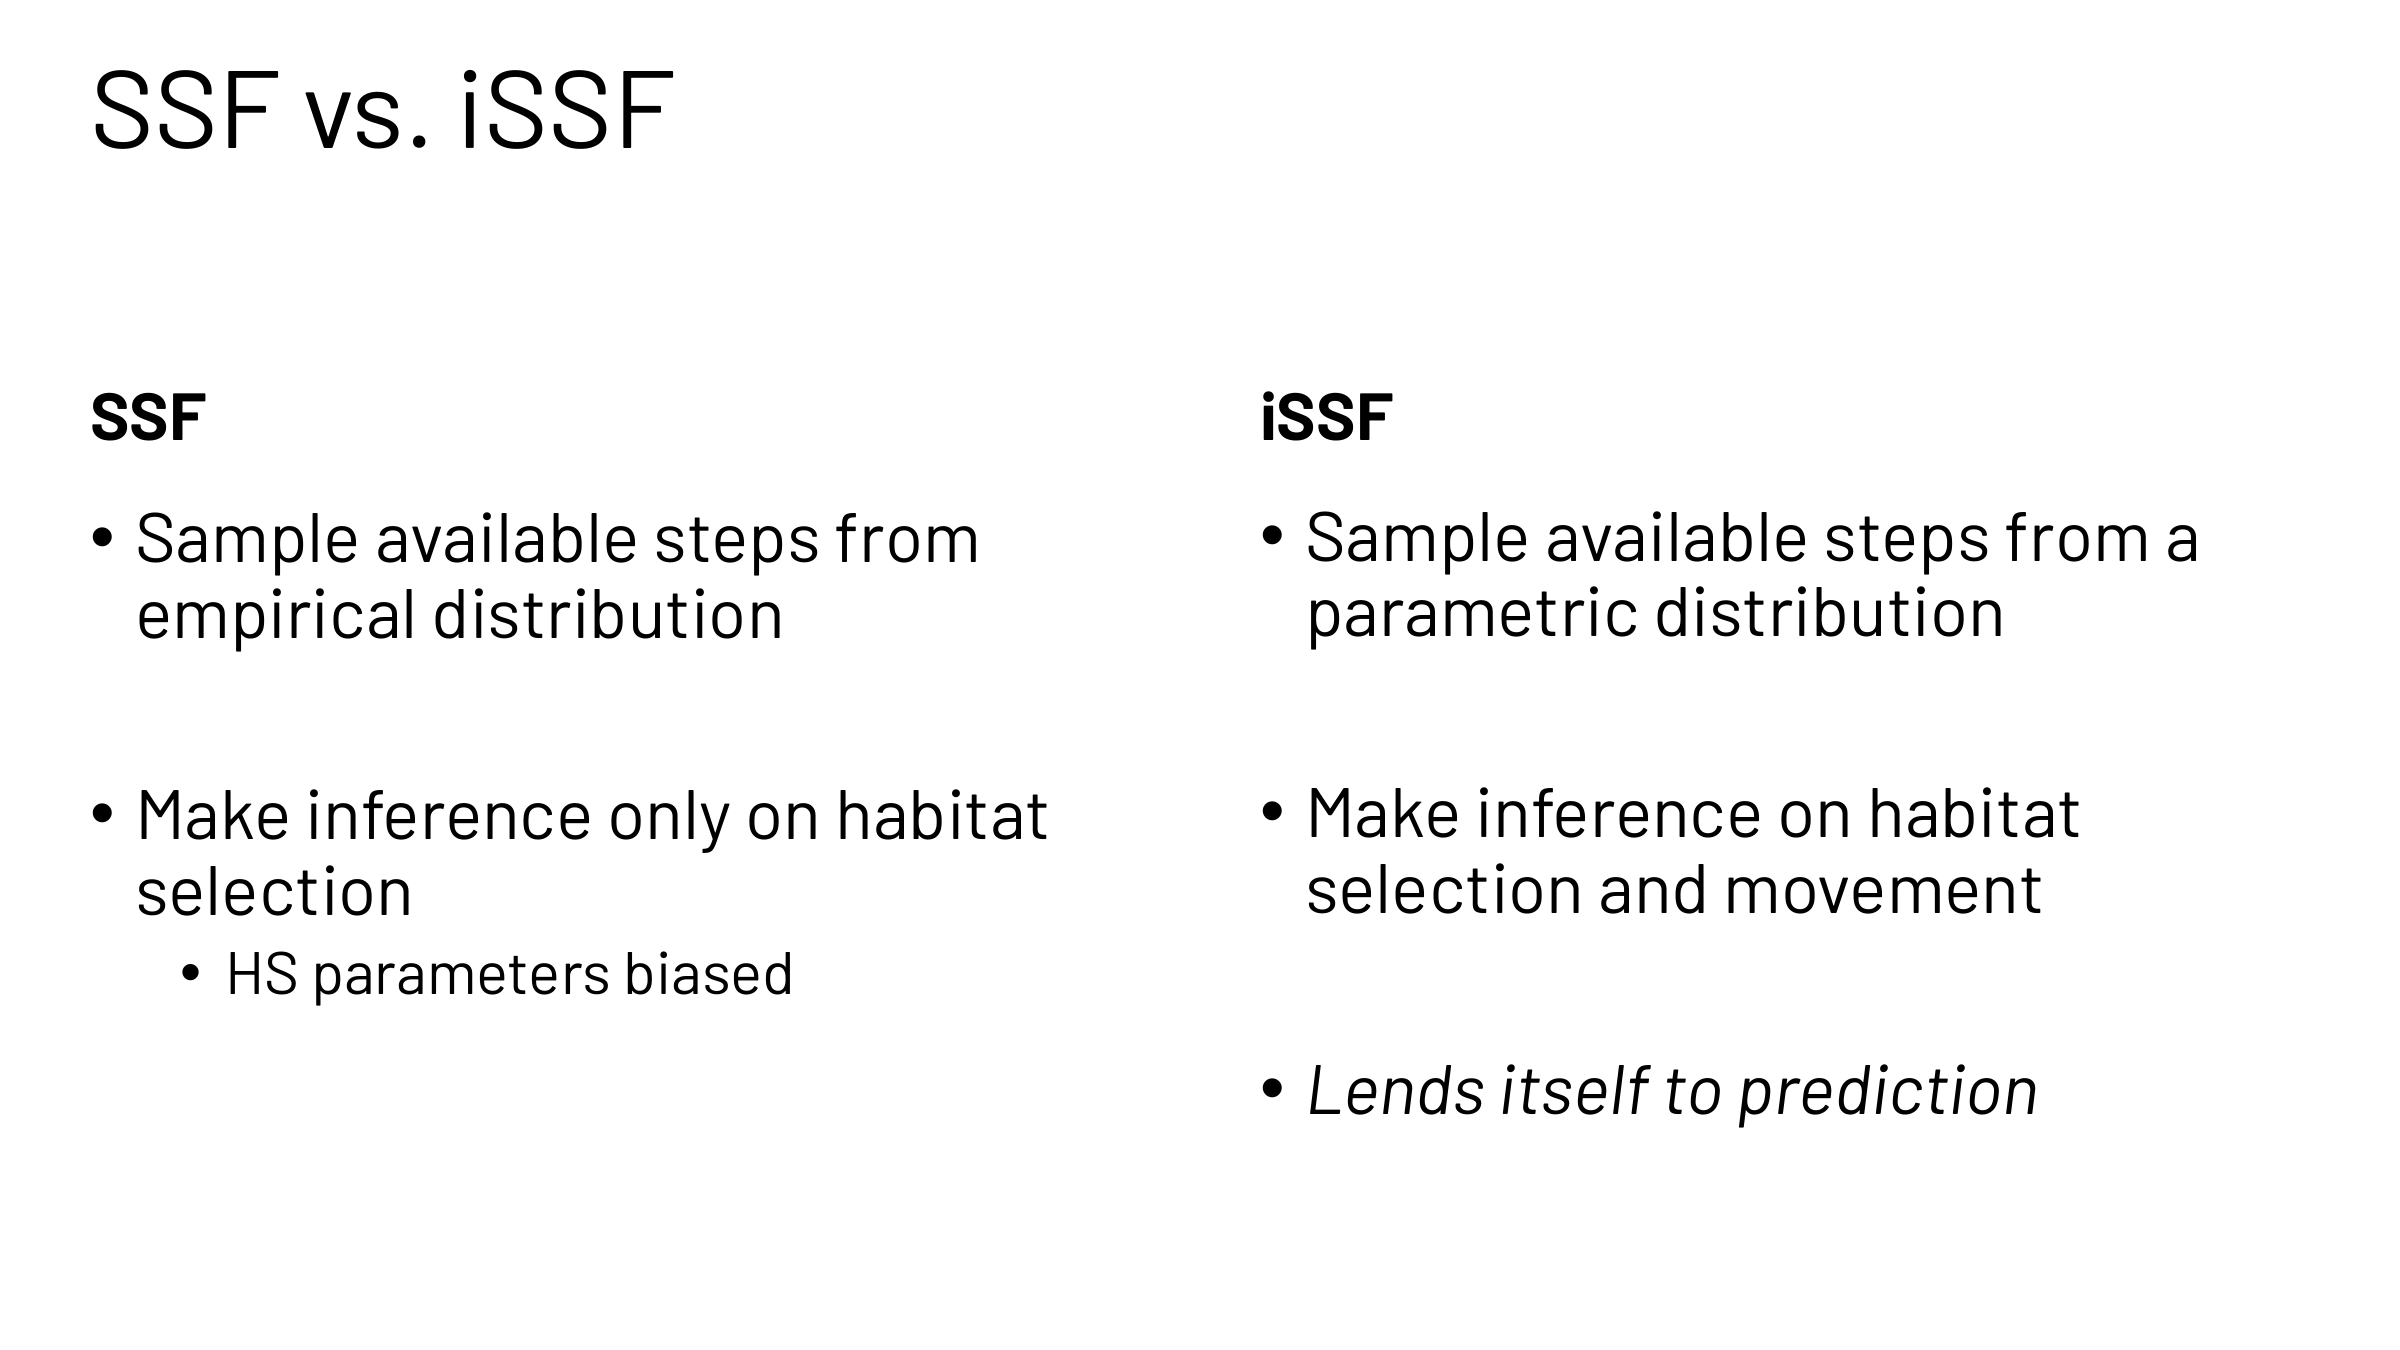

# SSF vs. iSSF
SSF
iSSF
Sample available steps from a parametric distribution

Make inference on habitat selection and movement

Lends itself to prediction
Sample available steps from empirical distribution

Make inference only on habitat selection
HS parameters biased